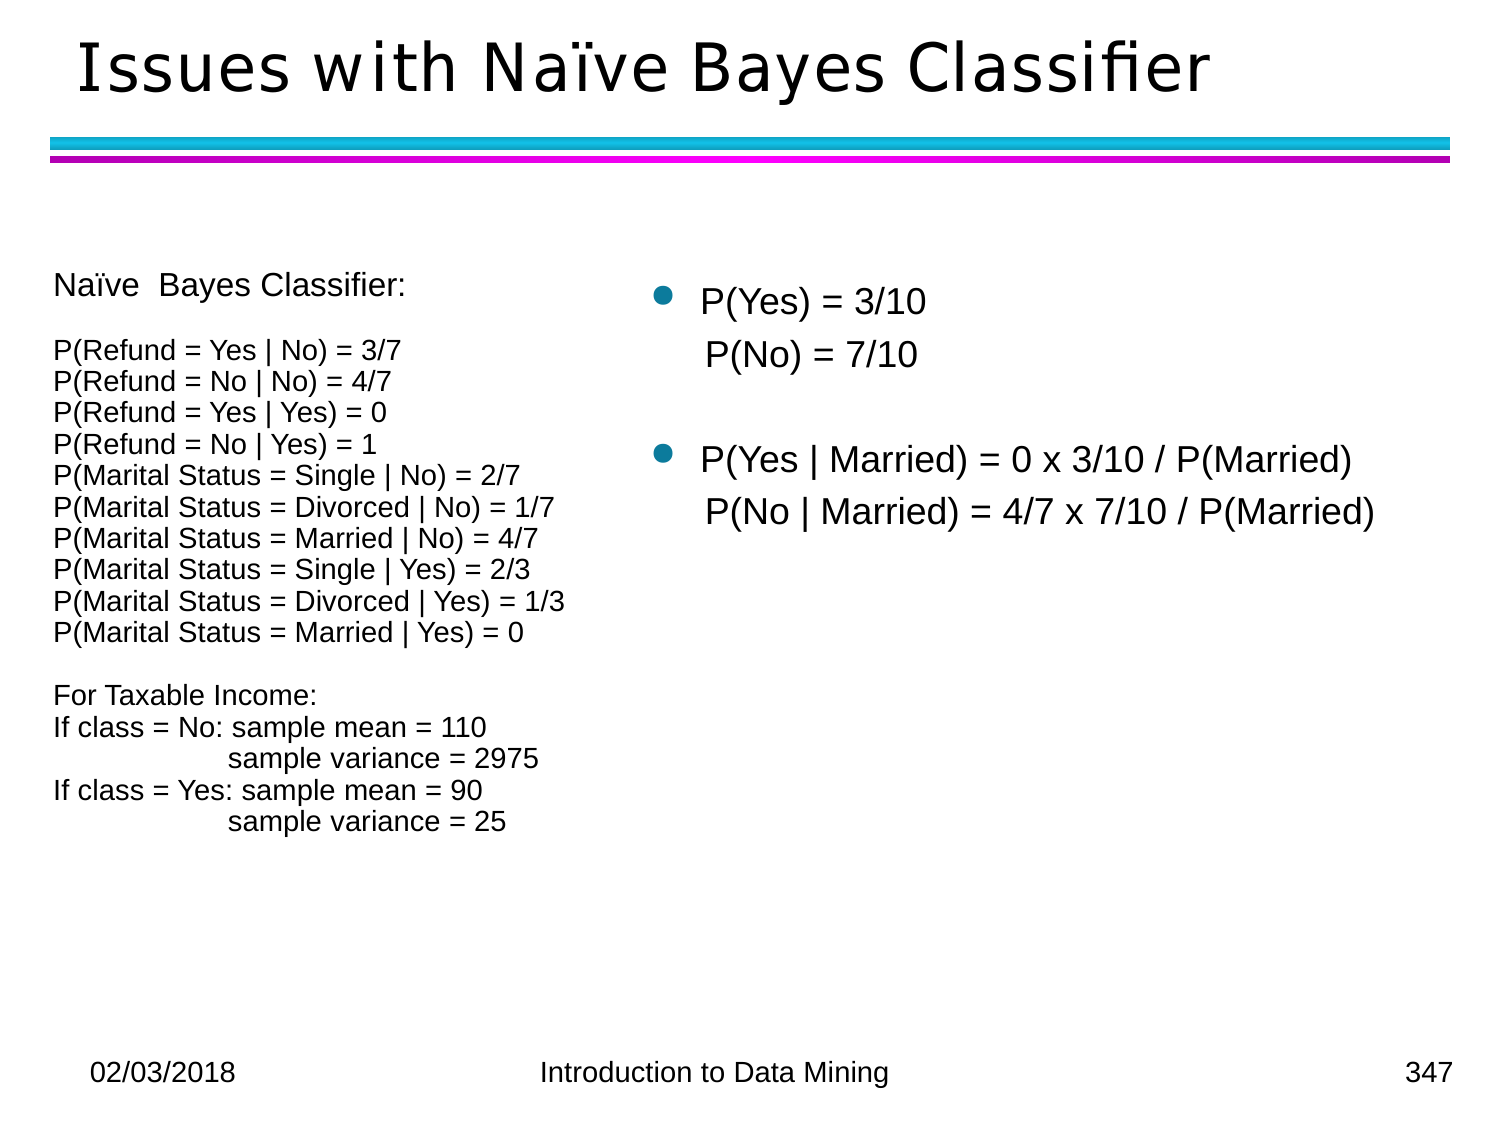

# Issues with Naïve Bayes Classifier
Naïve  Bayes Classifier:

P(Refund = Yes | No) = 3/7
P(Refund = No | No) = 4/7
P(Refund = Yes | Yes) = 0
P(Refund = No | Yes) = 1
P(Marital Status = Single | No) = 2/7
P(Marital Status = Divorced | No) = 1/7
P(Marital Status = Married | No) = 4/7
P(Marital Status = Single | Yes) = 2/3
P(Marital Status = Divorced | Yes) = 1/3
P(Marital Status = Married | Yes) = 0

For Taxable Income:
If class = No: sample mean = 110
	   sample variance = 2975
If class = Yes: sample mean = 90
	   sample variance = 25

P(Yes) = 3/10
     P(No) = 7/10

P(Yes | Married) = 0 x 3/10 / P(Married)
     P(No | Married) = 4/7 x 7/10 / P(Married)